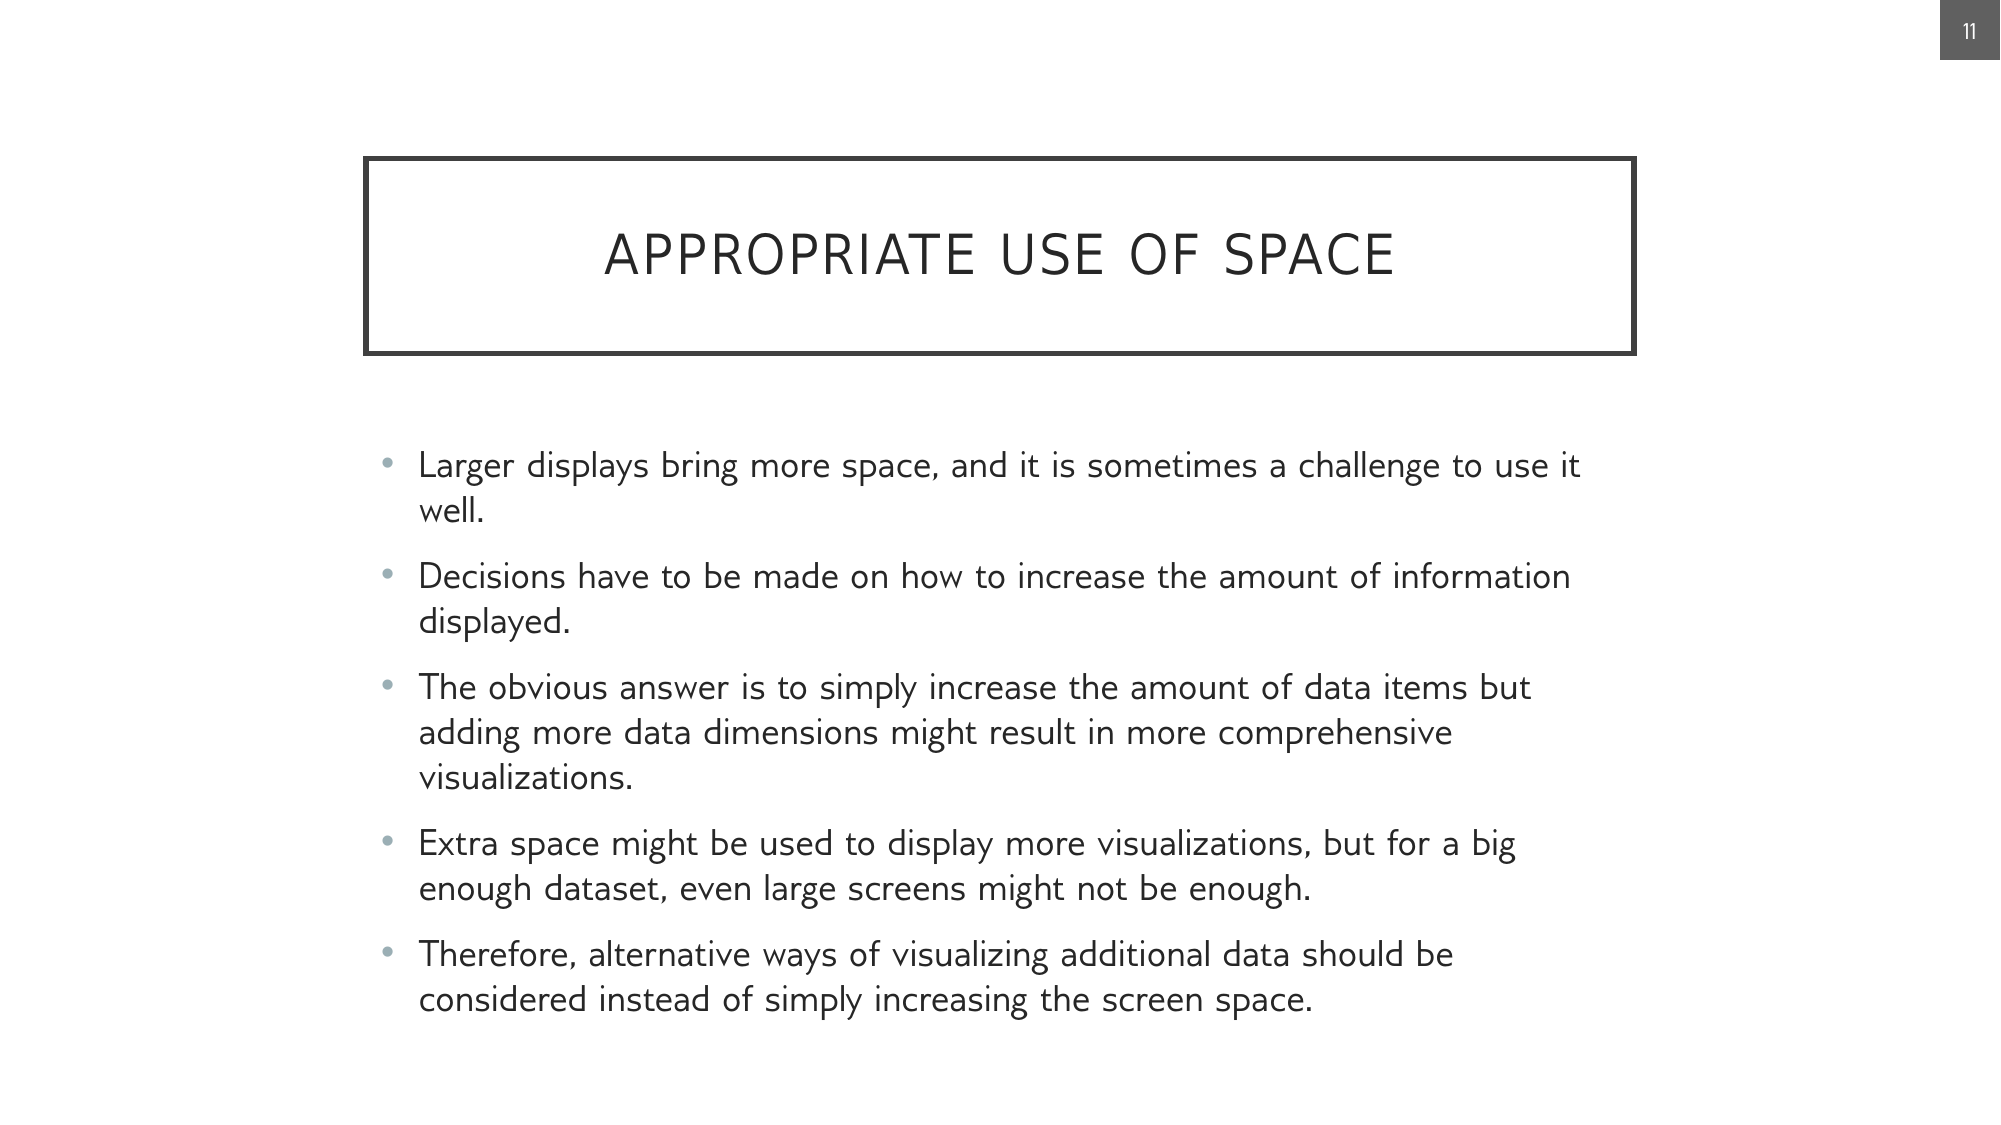

11
# Appropriate use of space
Larger displays bring more space, and it is sometimes a challenge to use it well.
Decisions have to be made on how to increase the amount of information displayed.
The obvious answer is to simply increase the amount of data items but adding more data dimensions might result in more comprehensive visualizations.
Extra space might be used to display more visualizations, but for a big enough dataset, even large screens might not be enough.
Therefore, alternative ways of visualizing additional data should be considered instead of simply increasing the screen space.